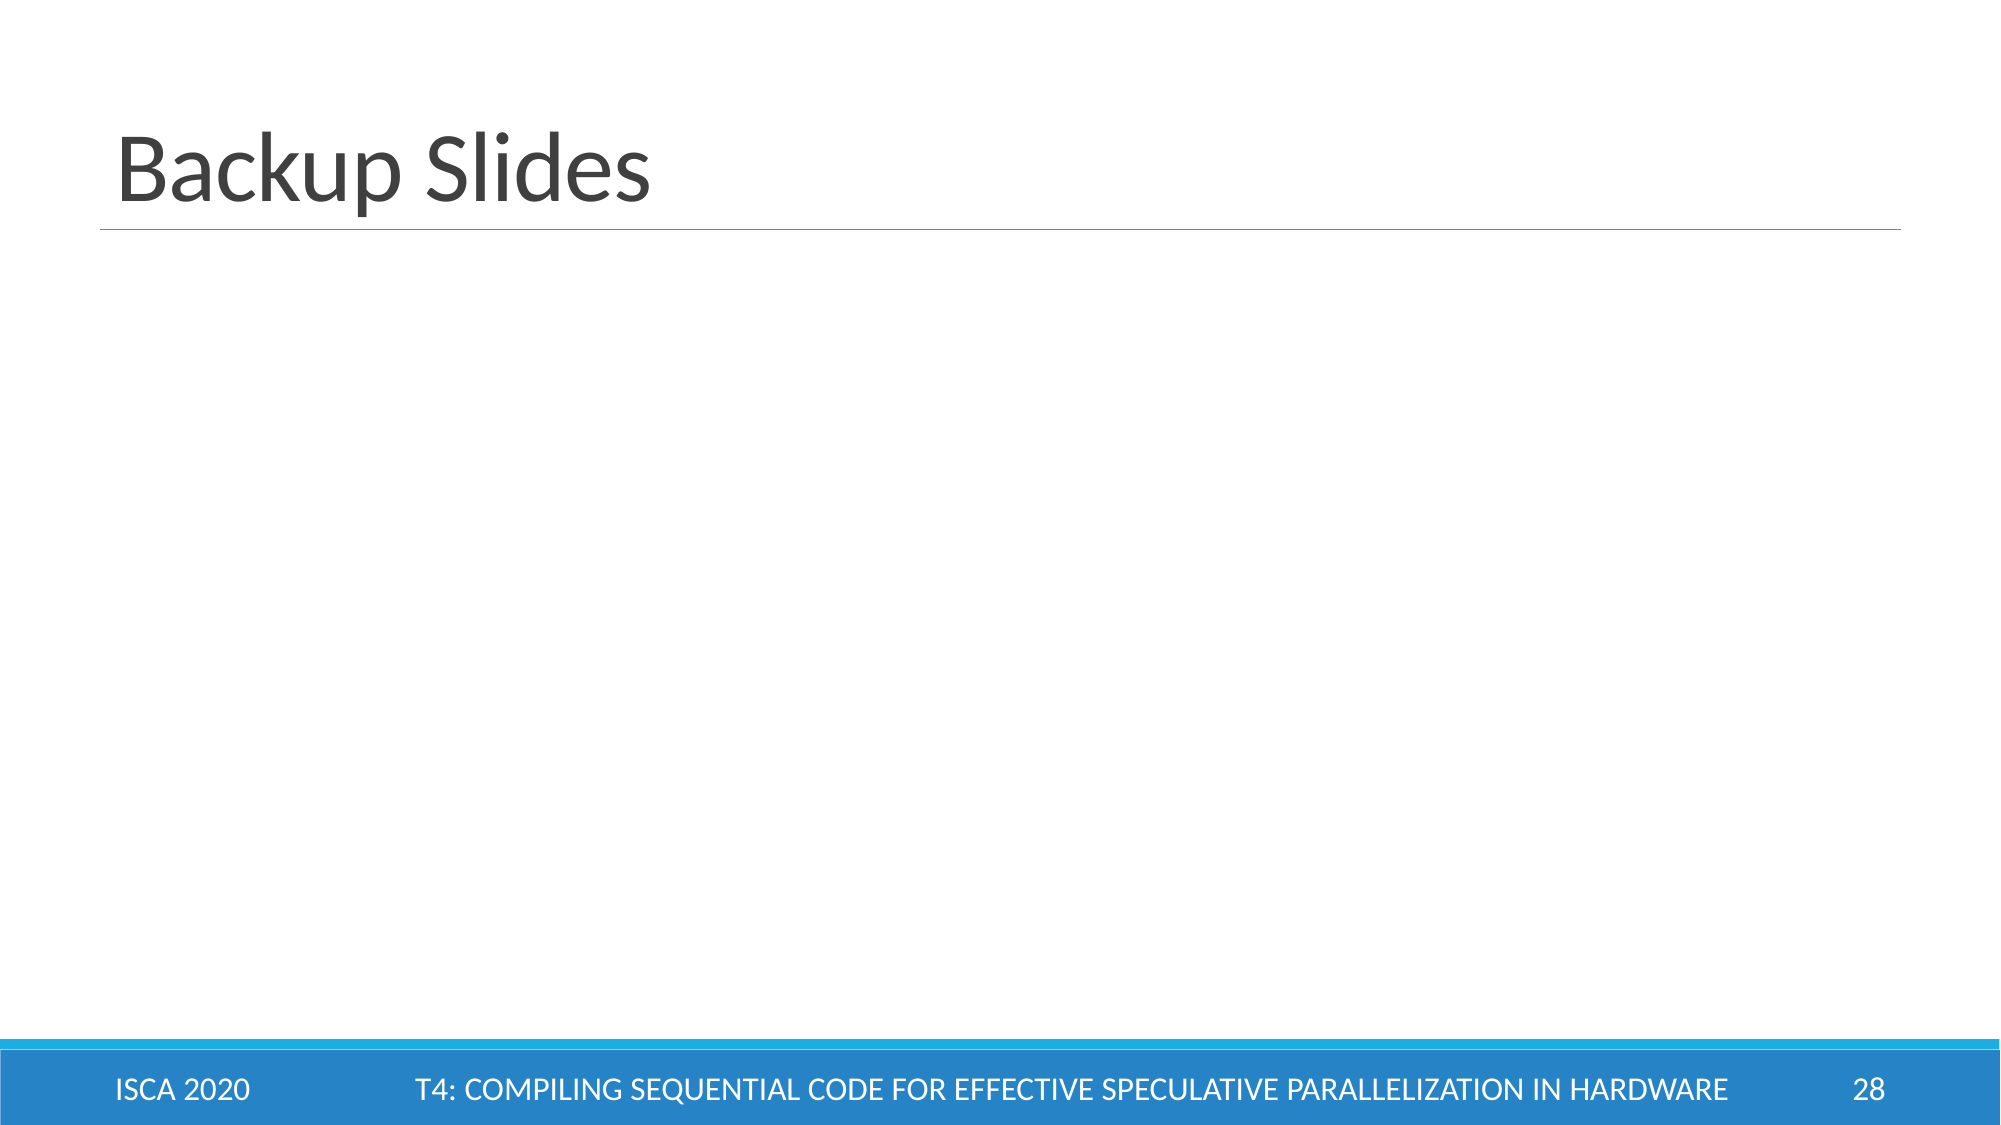

# Backup Slides
ISCA 2020		T4: Compiling Sequential Code for Effective Speculative Parallelization in Hardware
28